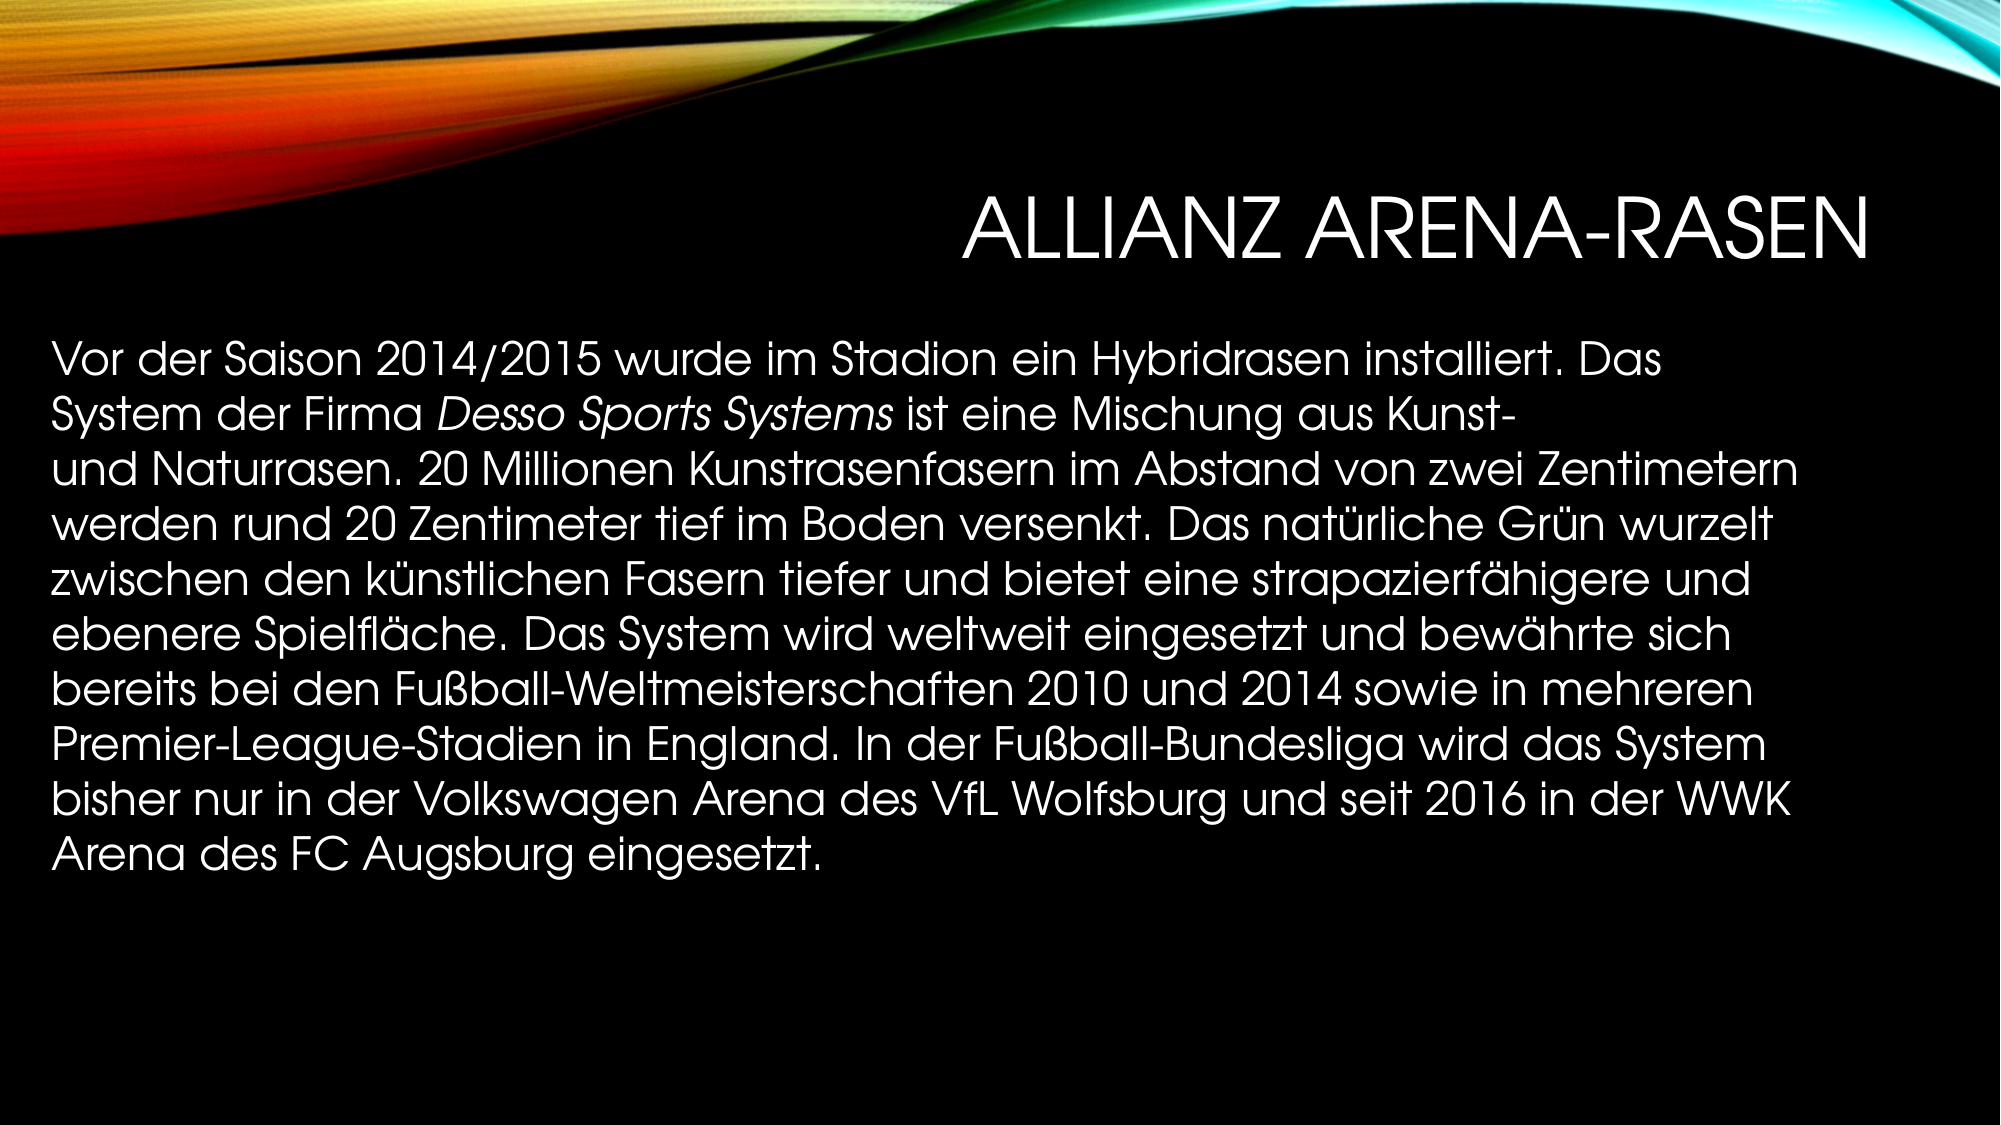

# Allianz arena-rasen
Vor der Saison 2014/2015 wurde im Stadion ein Hybridrasen installiert. Das System der Firma Desso Sports Systems ist eine Mischung aus Kunst- und Naturrasen. 20 Millionen Kunstrasenfasern im Abstand von zwei Zentimetern werden rund 20 Zentimeter tief im Boden versenkt. Das natürliche Grün wurzelt zwischen den künstlichen Fasern tiefer und bietet eine strapazierfähigere und ebenere Spielfläche. Das System wird weltweit eingesetzt und bewährte sich bereits bei den Fußball-Weltmeisterschaften 2010 und 2014 sowie in mehreren Premier-League-Stadien in England. In der Fußball-Bundesliga wird das System bisher nur in der Volkswagen Arena des VfL Wolfsburg und seit 2016 in der WWK Arena des FC Augsburg eingesetzt.